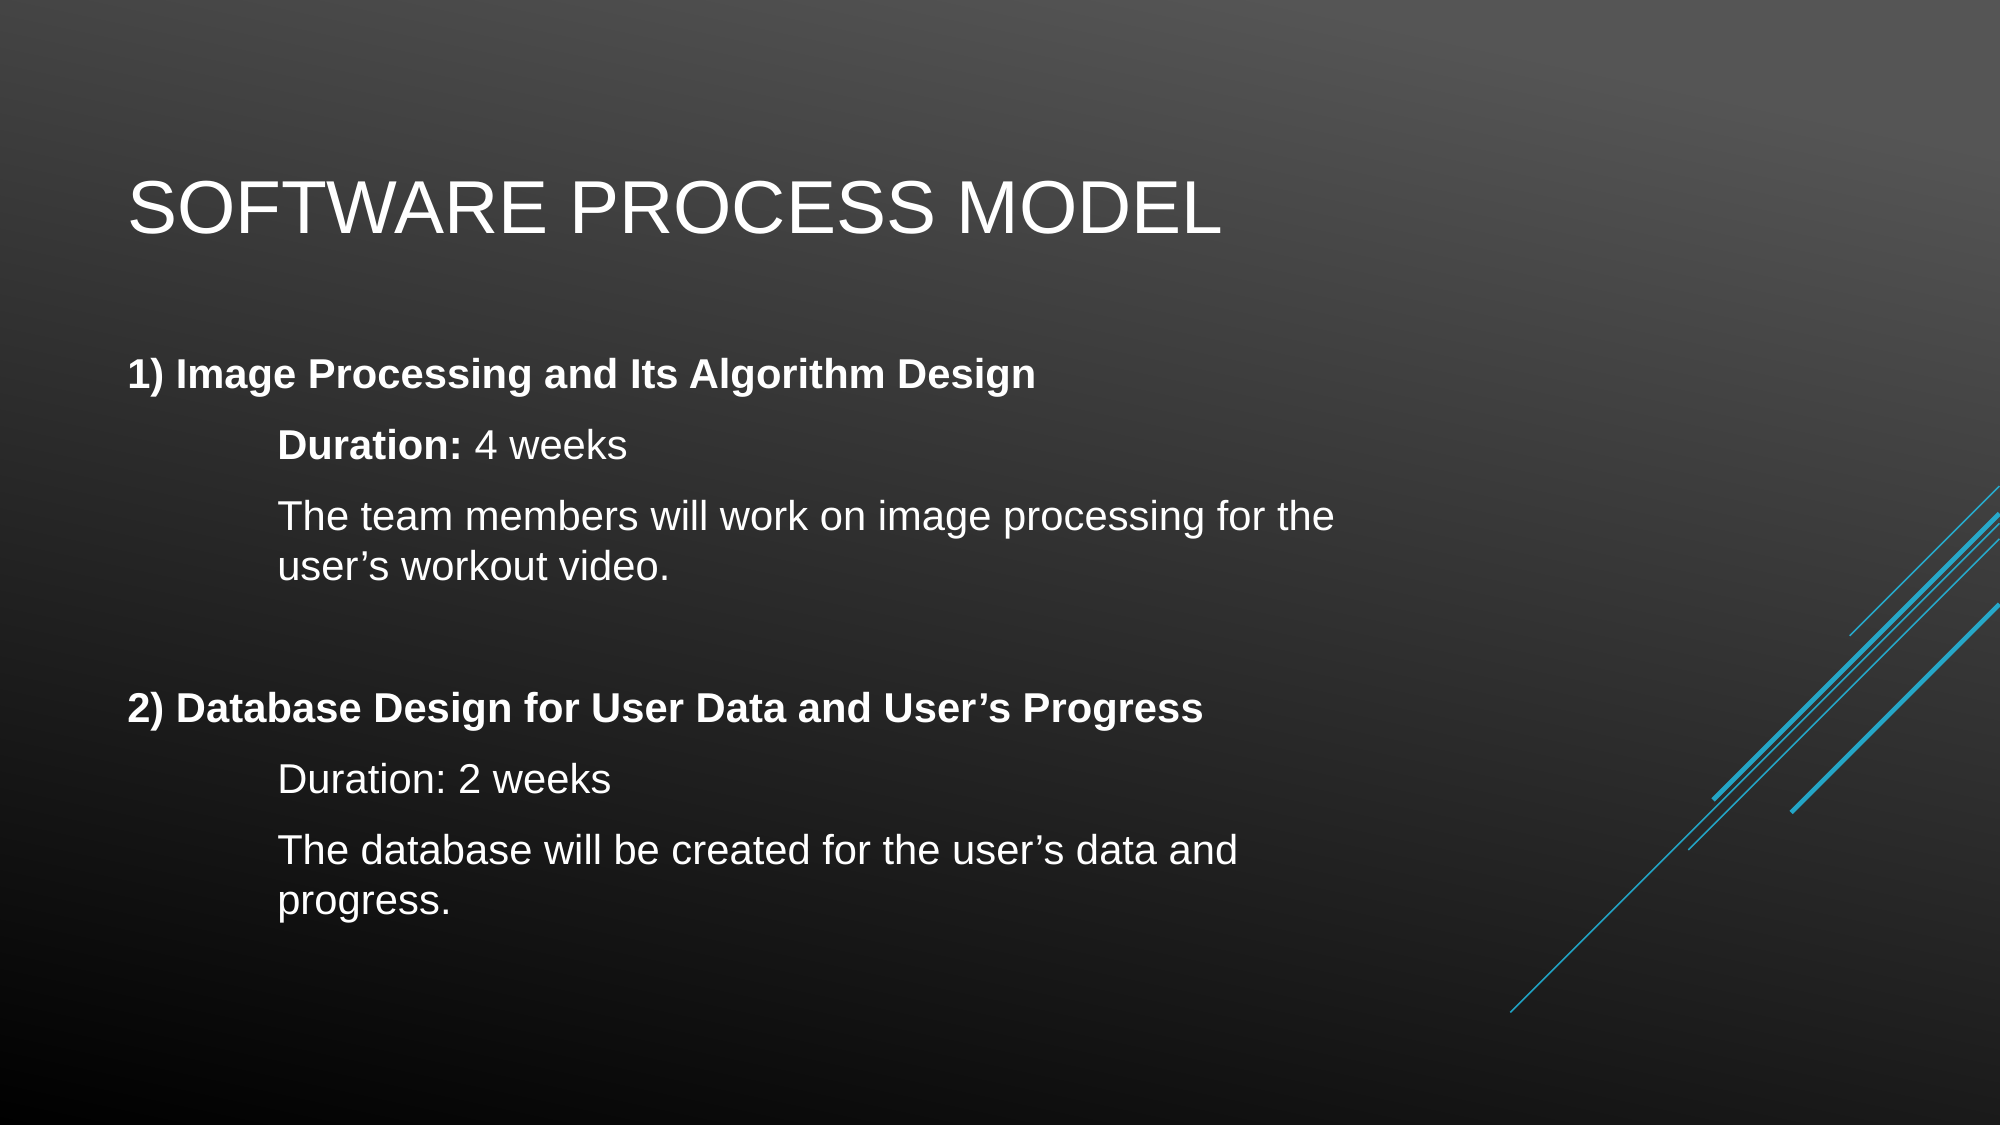

# SOFTWARE PROCESS MODEL
1) Image Processing and Its Algorithm Design
	Duration: 4 weeks
	The team members will work on image processing for the 		user’s workout video.

2) Database Design for User Data and User’s Progress
	Duration: 2 weeks
	The database will be created for the user’s data and 			progress.